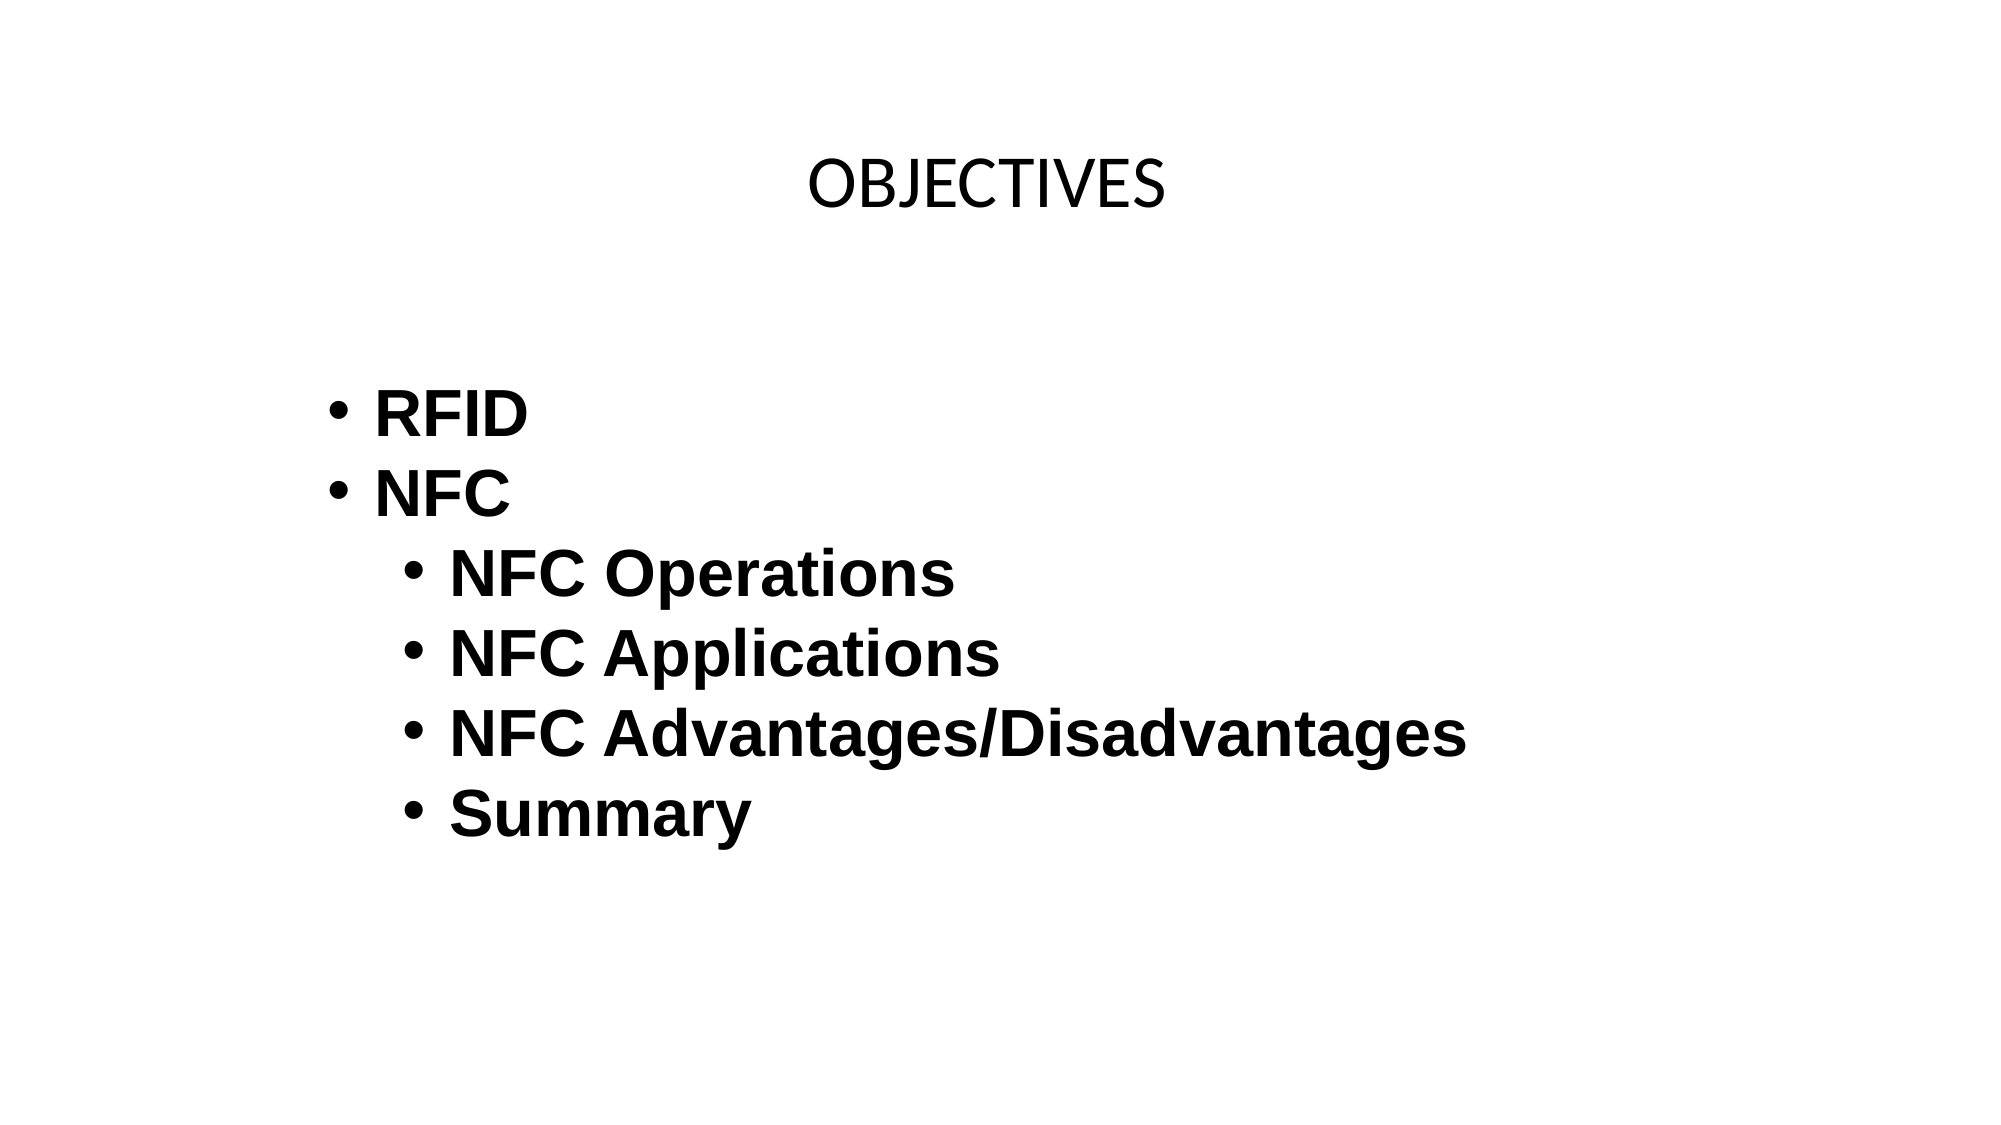

OBJECTIVES
RFID
NFC
NFC Operations
NFC Applications
NFC Advantages/Disadvantages
Summary